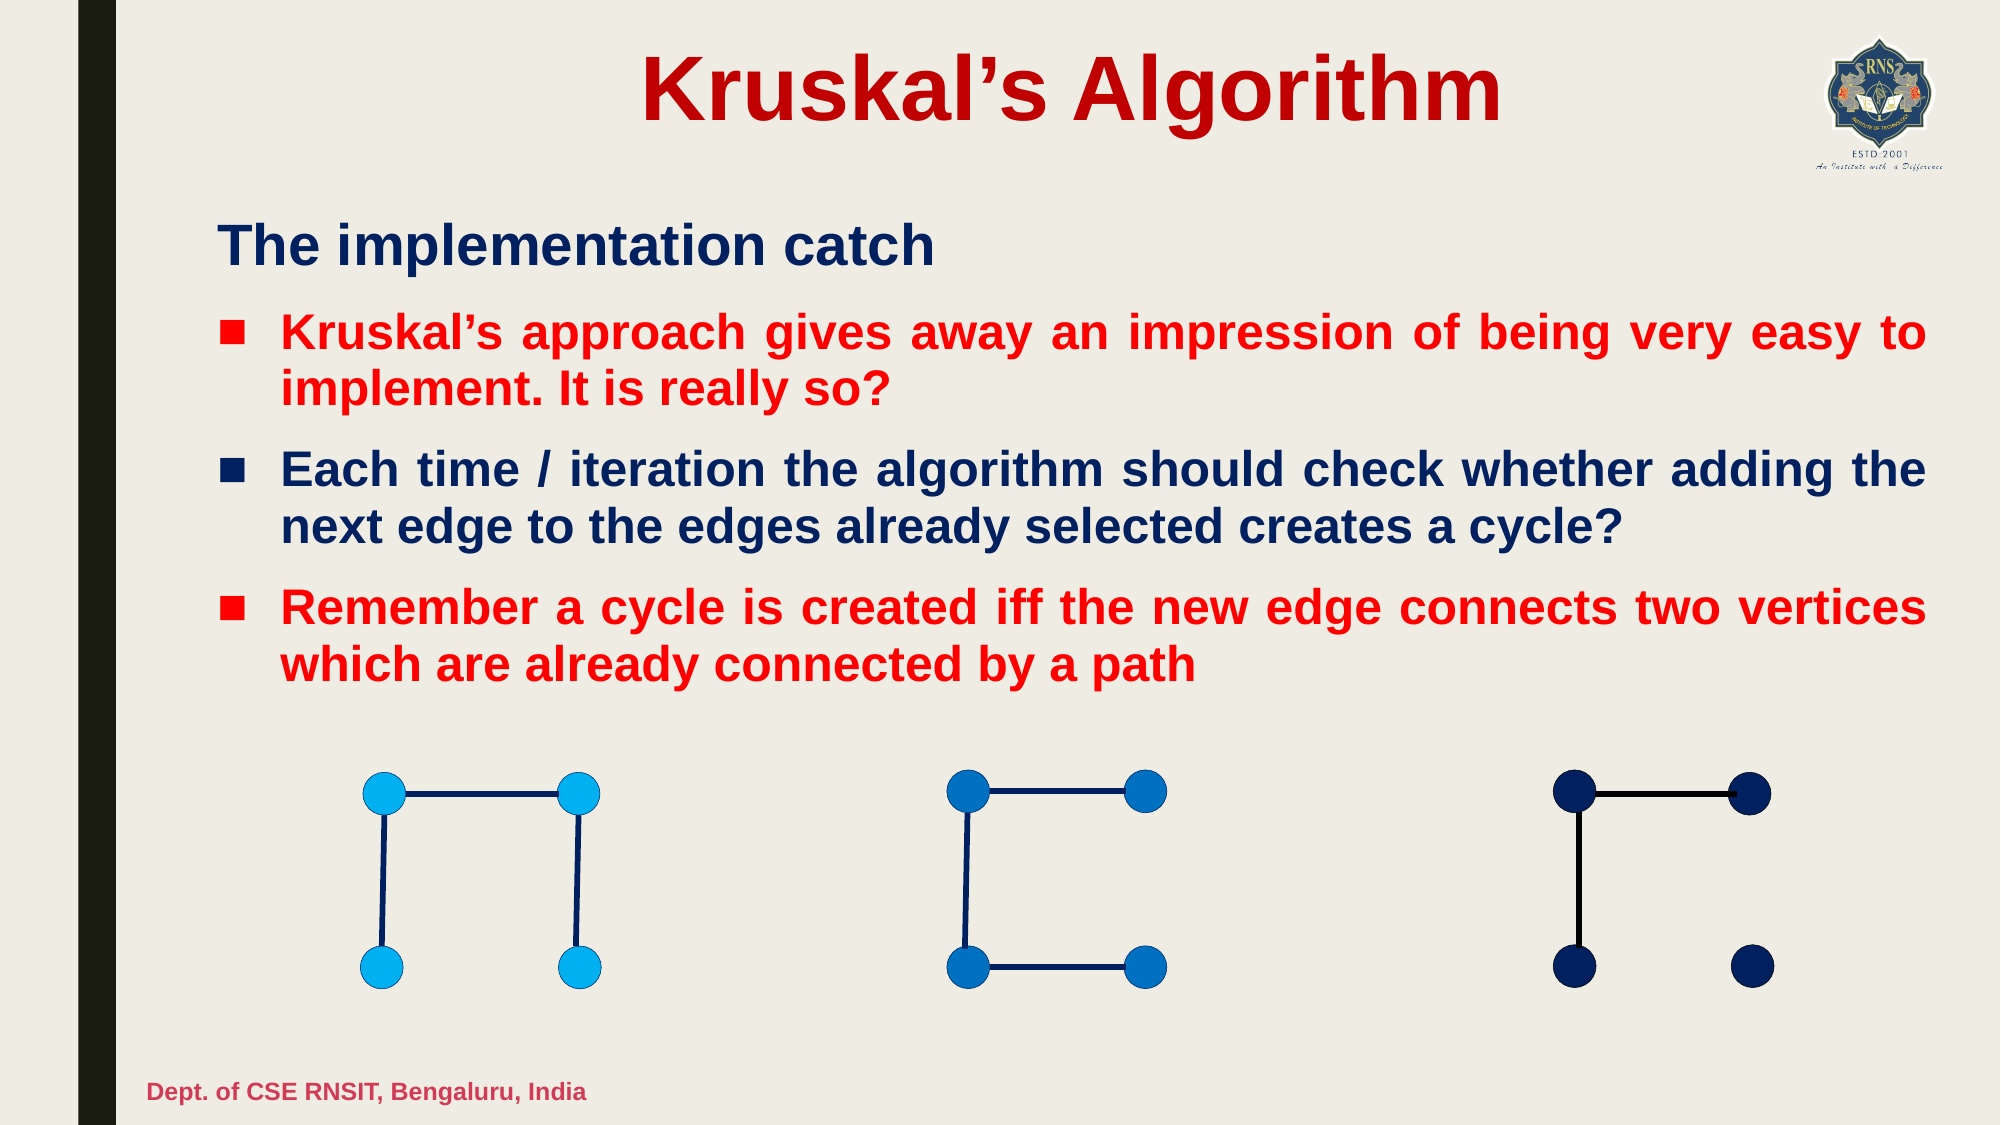

# Kruskal’s Algorithm
The implementation catch
Kruskal’s approach gives away an impression of being very easy to implement. It is really so?
Each time / iteration the algorithm should check whether adding the next edge to the edges already selected creates a cycle?
Remember a cycle is created iff the new edge connects two vertices which are already connected by a path

Dept. of CSE RNSIT, Bengaluru, India